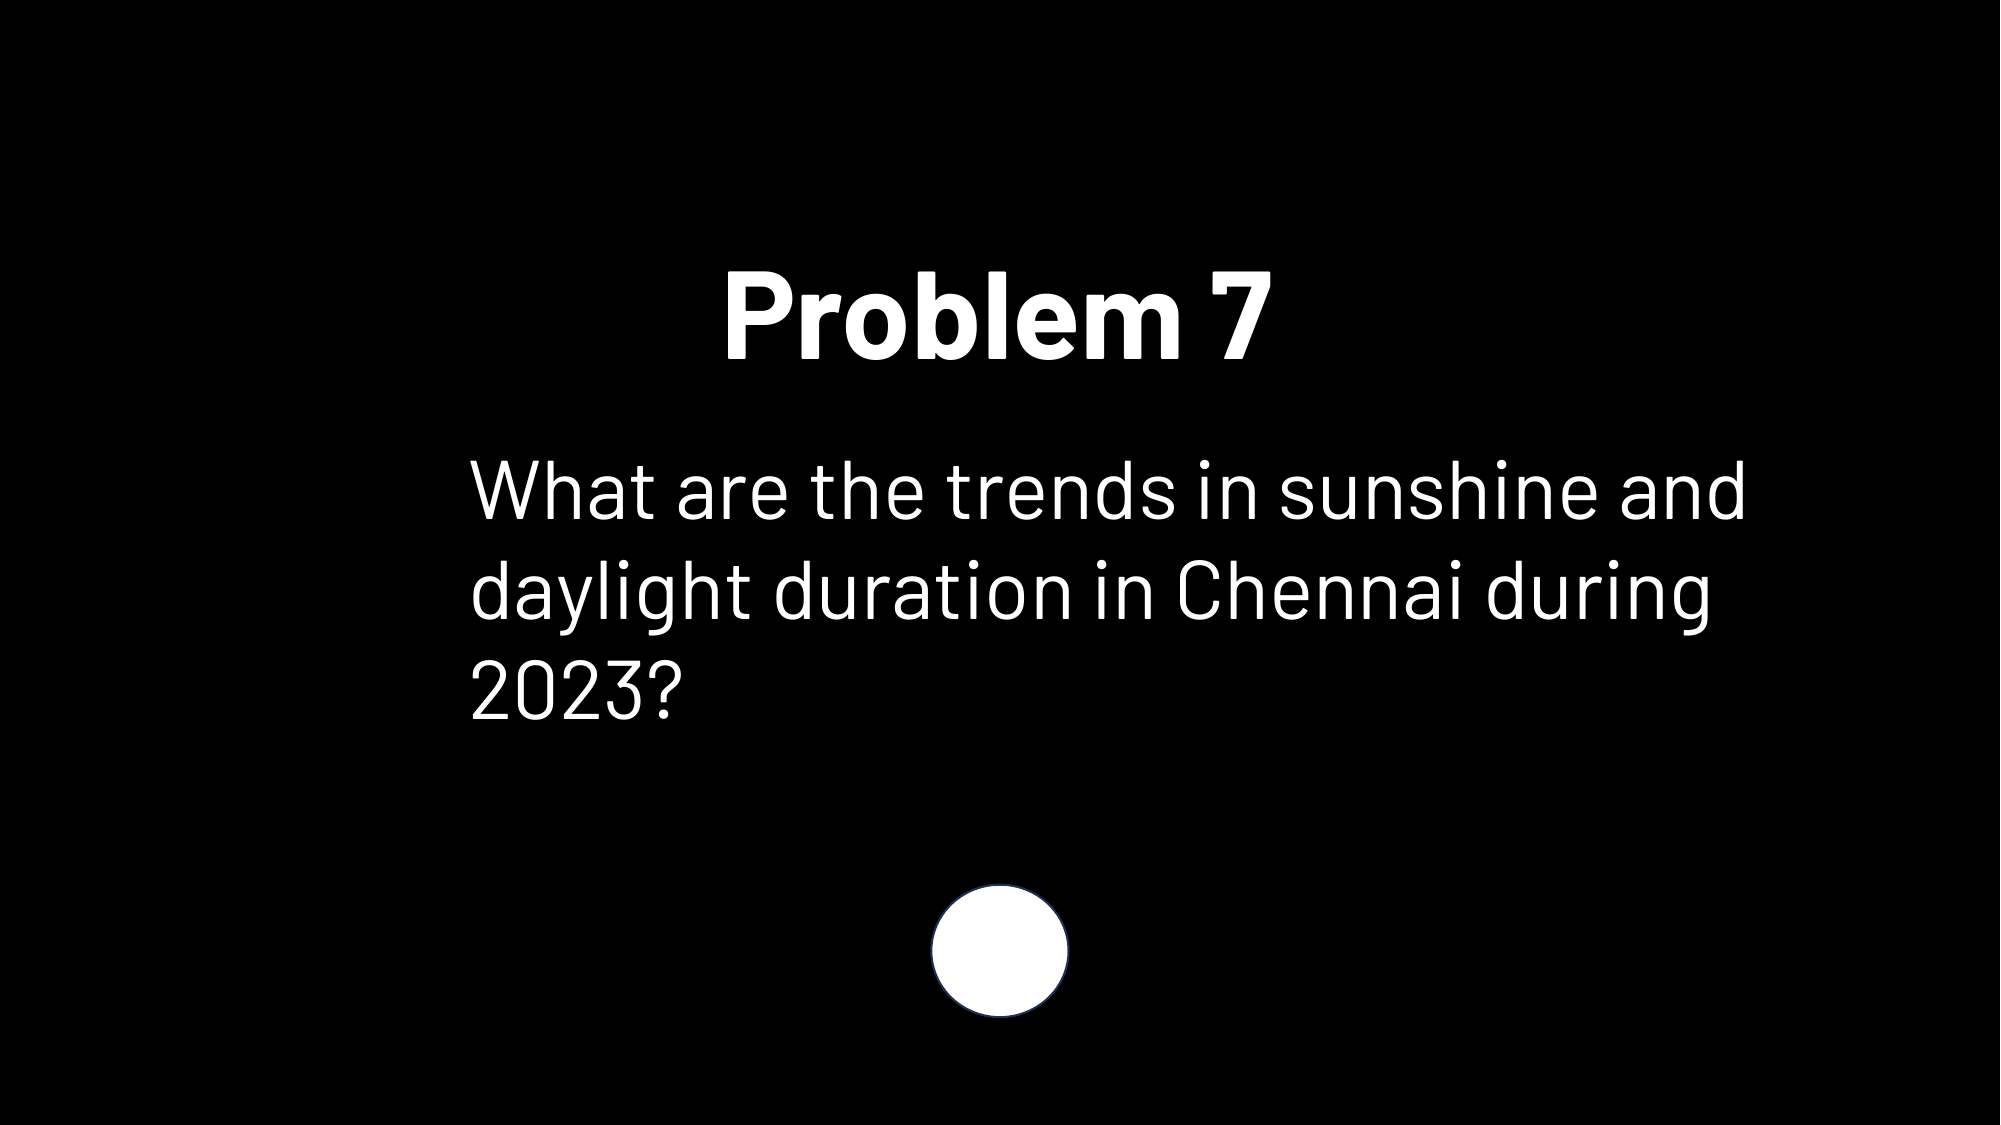

Problem 7
What are the trends in sunshine and daylight duration in Chennai during 2023?